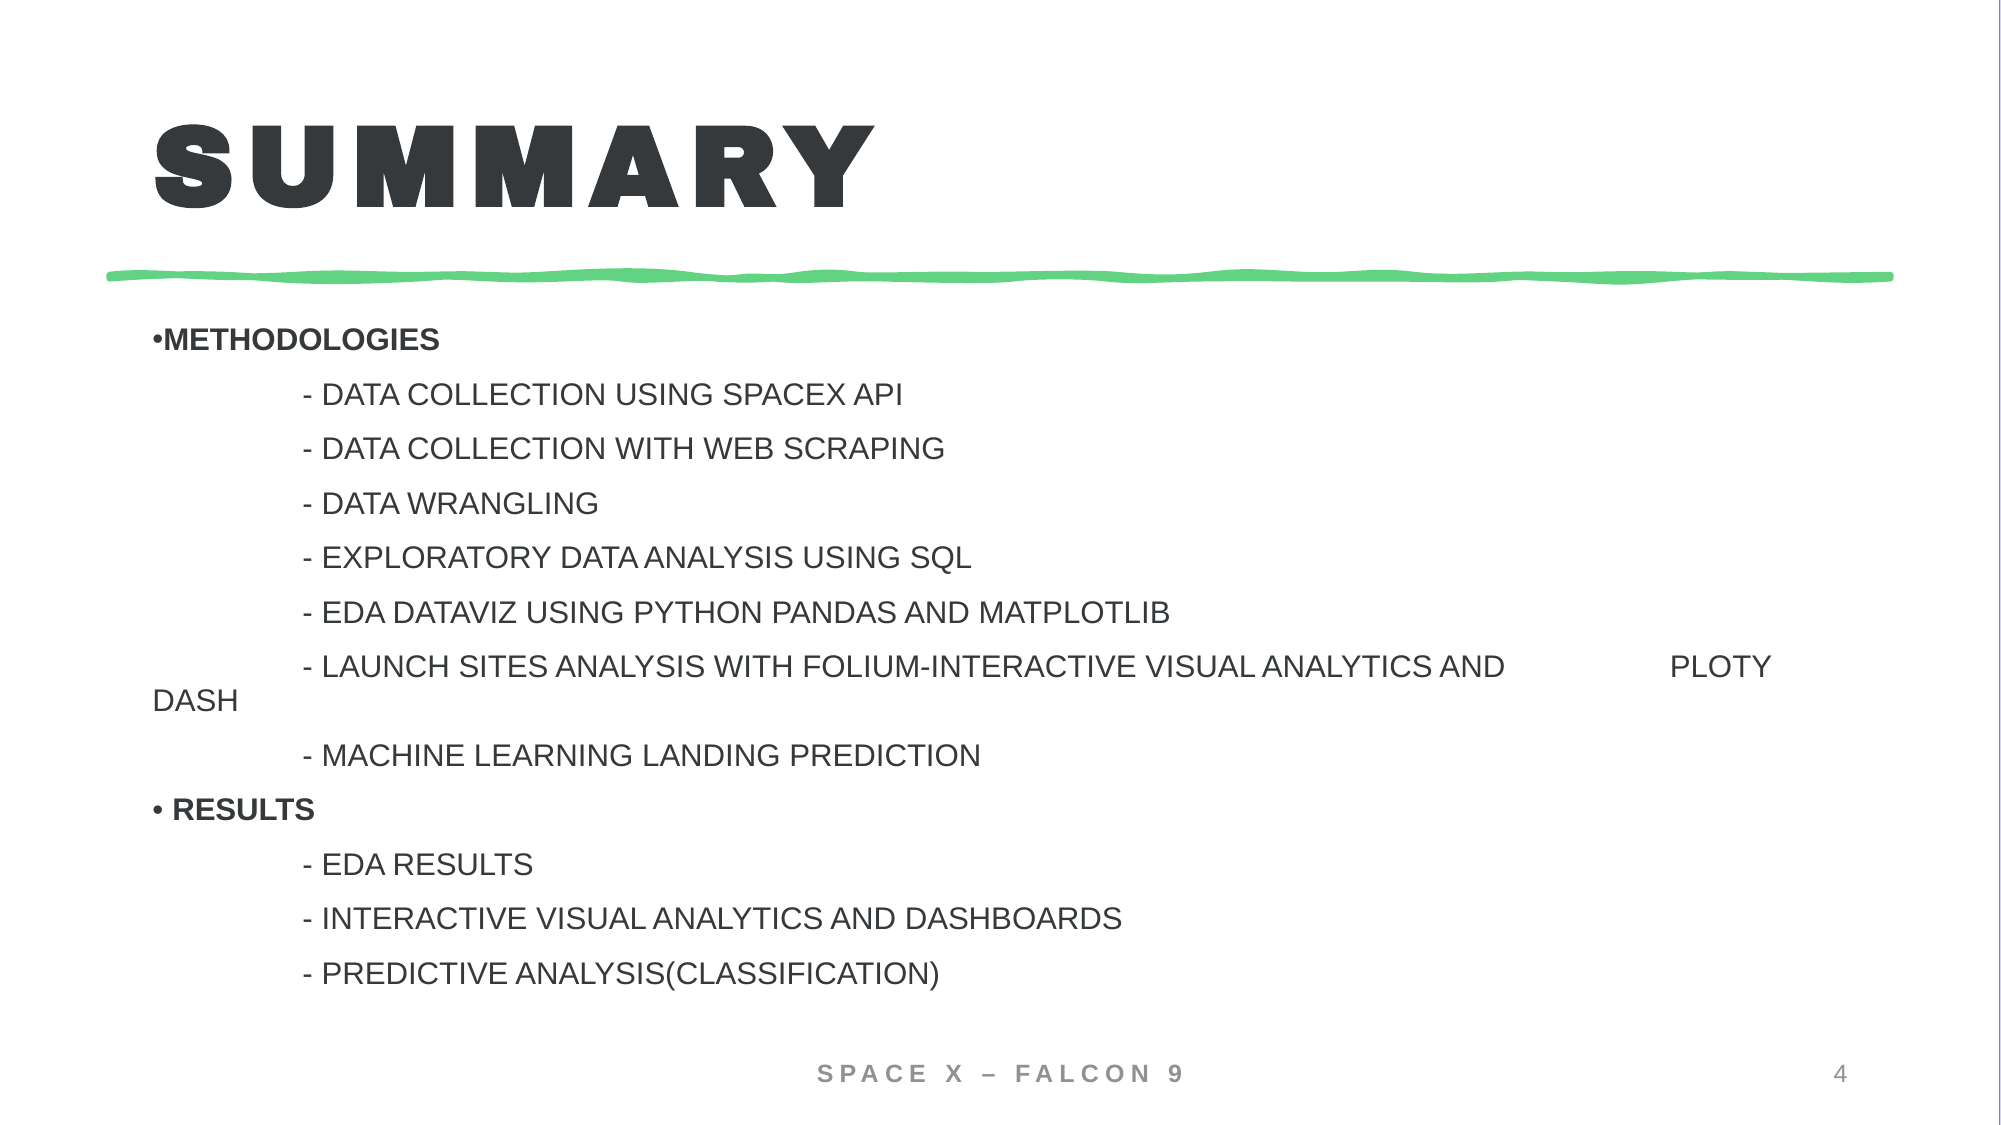

# Summary

methodologies
	- Data Collection using SpaceX API
	- Data Collection with Web Scraping
	- Data Wrangling
	- Exploratory Data Analysis using SQL
	- EDA DataViz Using Python Pandas and Matplotlib
	- Launch Sites Analysis with Folium-Interactive Visual Analytics and 	  Ploty Dash
	- Machine Learning Landing Prediction
• results
	- EDA results
	- Interactive Visual Analytics and Dashboards
	- Predictive Analysis(Classification)
Space x – Falcon 9
4